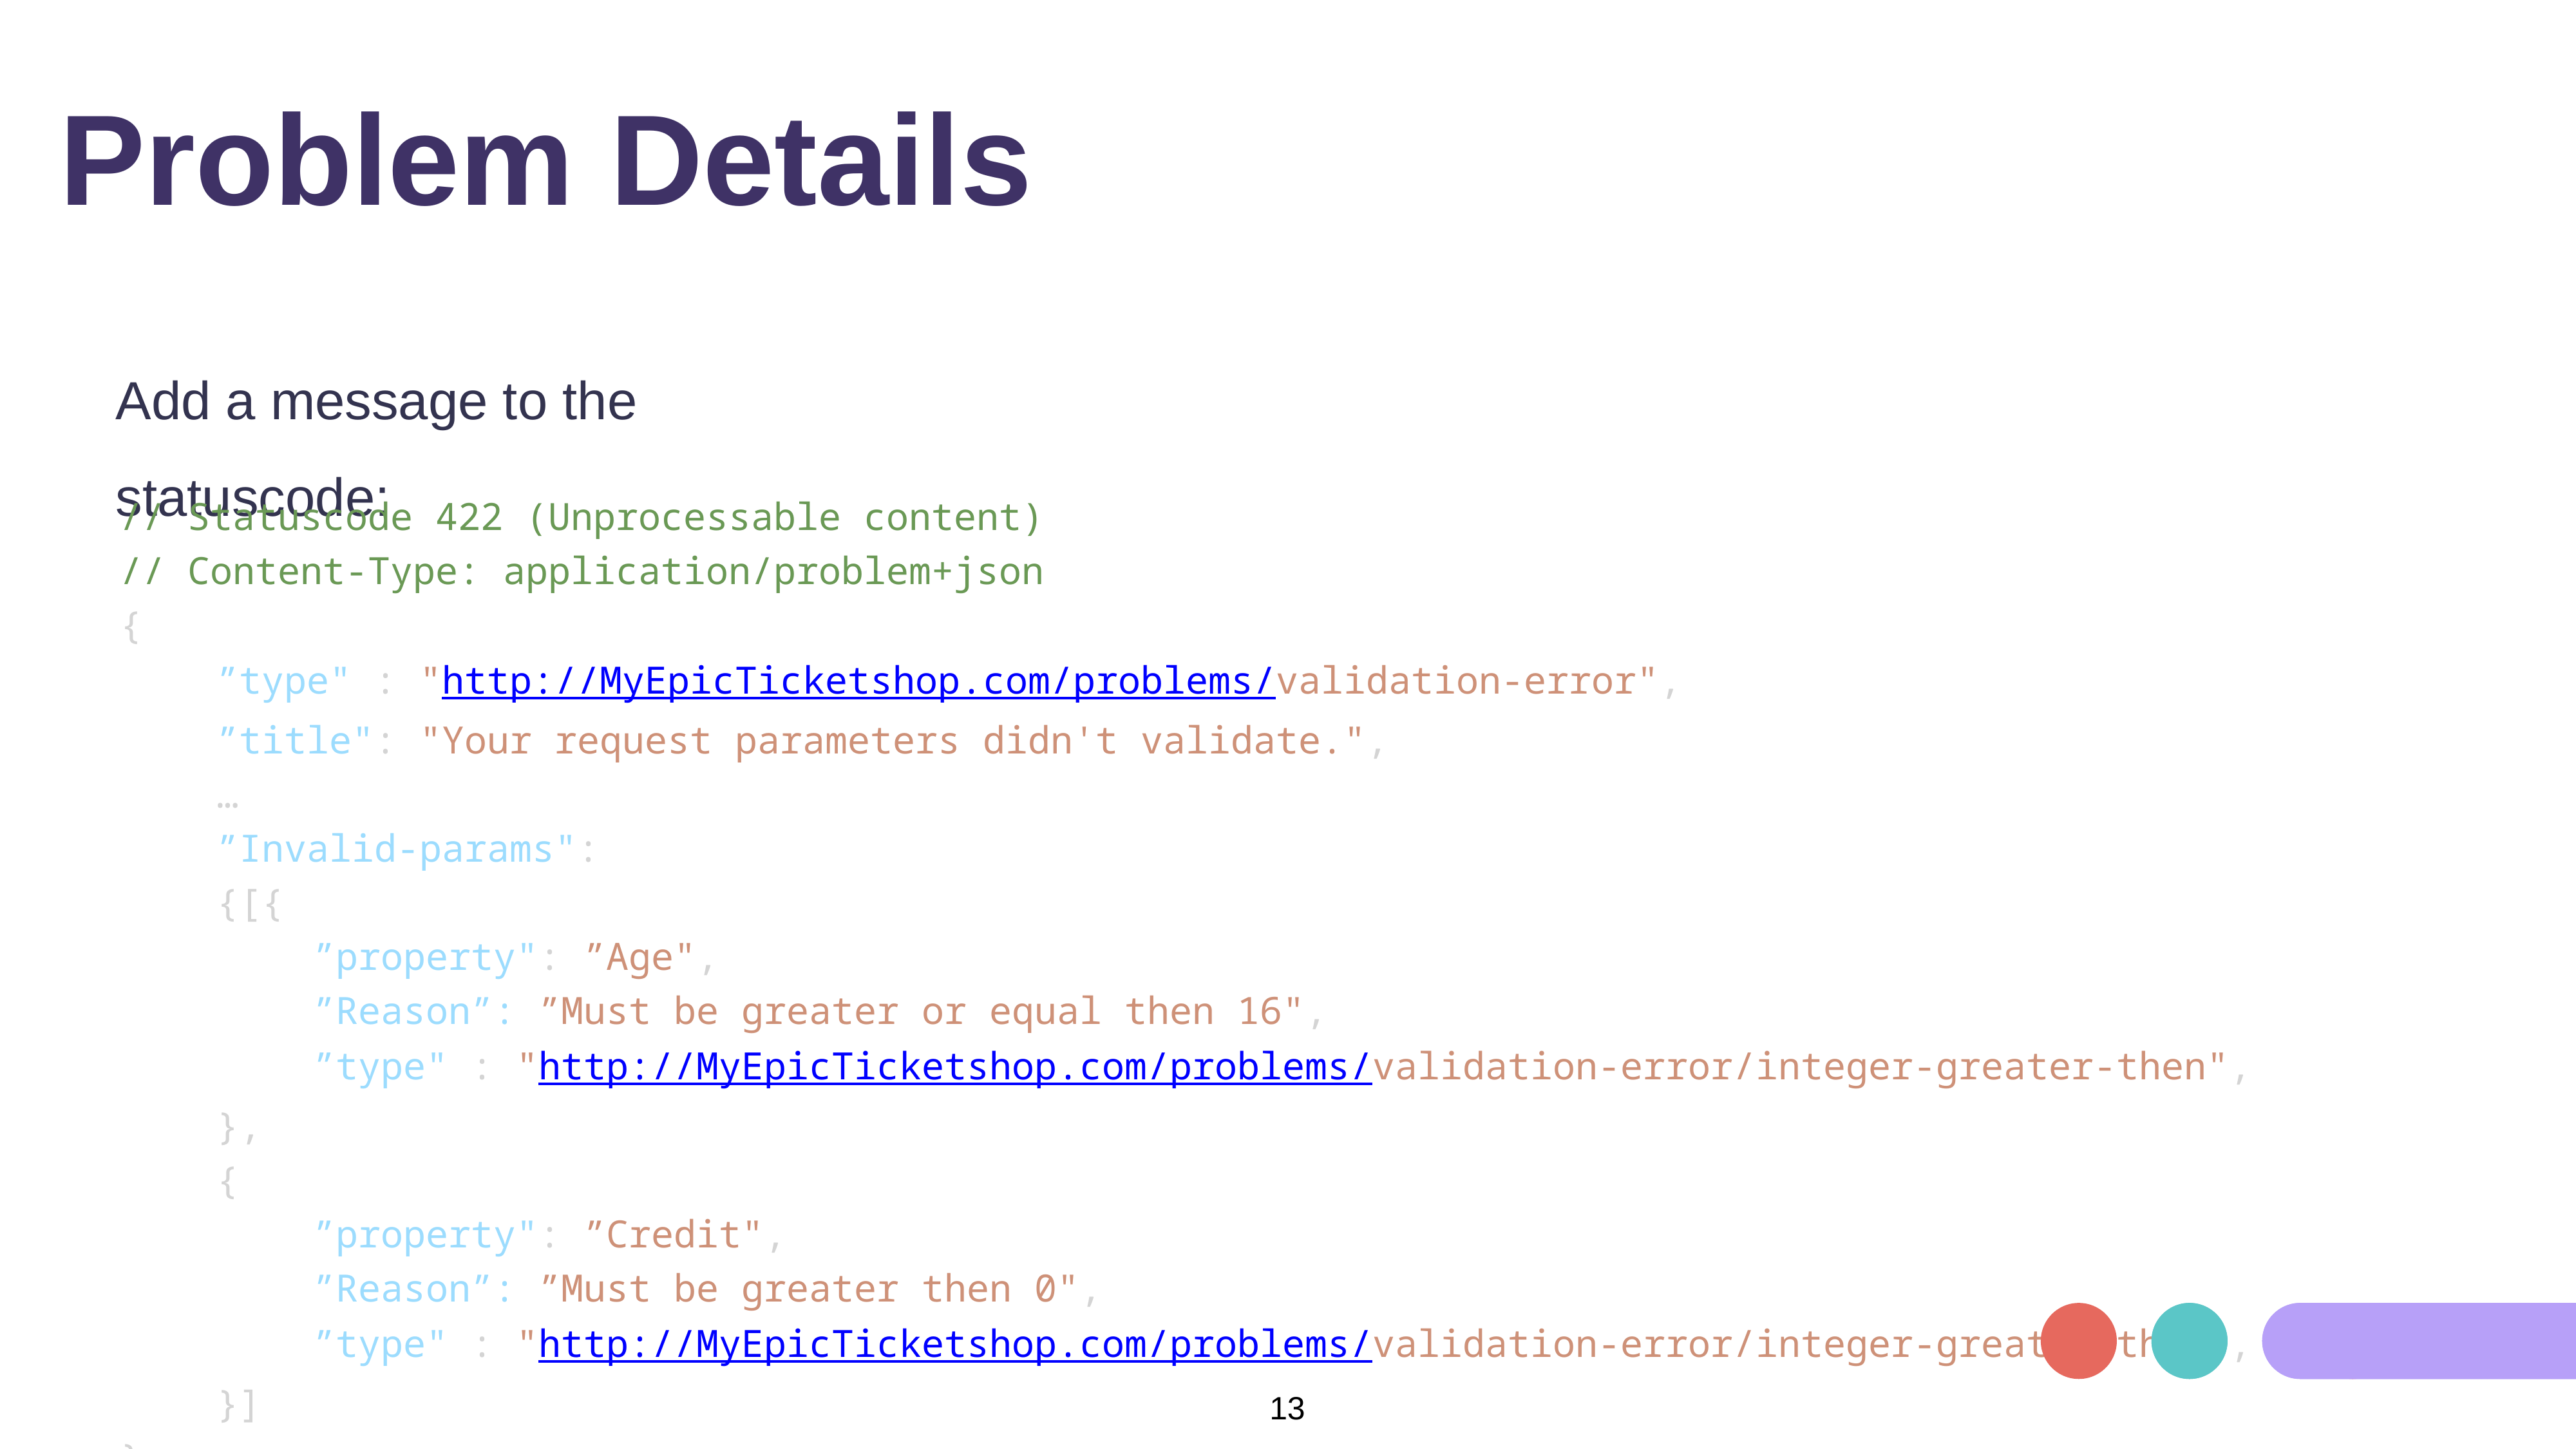

Problem Details
Add a message to the statuscode:
// Statuscode 422 (Unprocessable content)
// Content-Type: application/problem+json
{
	”type" : "http://MyEpicTicketshop.com/problems/validation-error",
	”title": "Your request parameters didn't validate.",
	…
	”Invalid-params":
	{[{
	 	”property": ”Age",
		”Reason”: ”Must be greater or equal then 16",
		”type" : "http://MyEpicTicketshop.com/problems/validation-error/integer-greater-then",
	},
	{
	 	”property": ”Credit",
		”Reason”: ”Must be greater then 0",
		”type" : "http://MyEpicTicketshop.com/problems/validation-error/integer-greater-then",
	}]
}

13